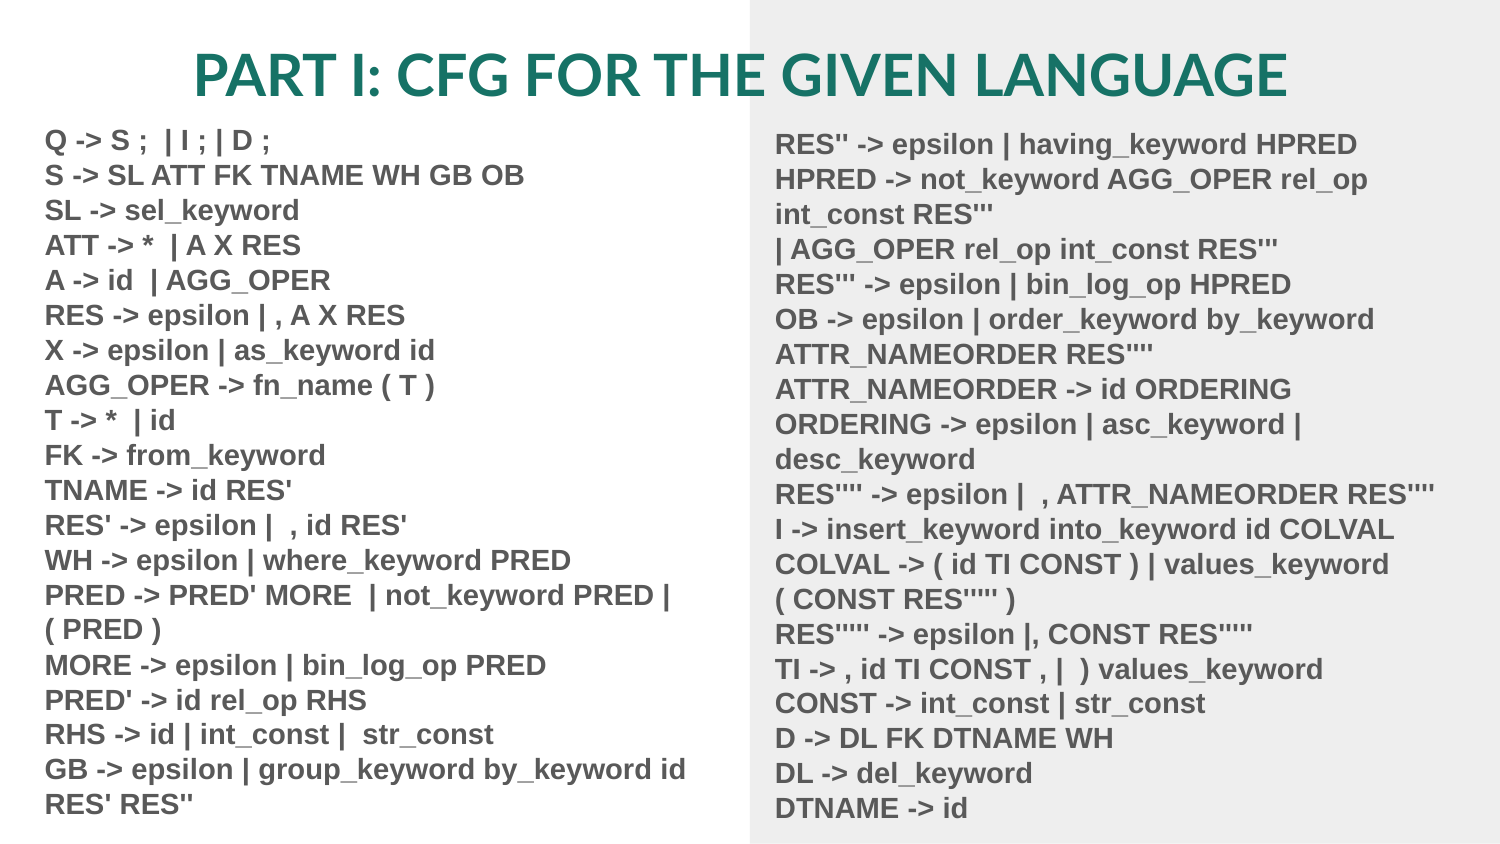

PART I: CFG FOR THE GIVEN LANGUAGE
Q -> S ;  | I ; | D ;
S -> SL ATT FK TNAME WH GB OB
SL -> sel_keyword
ATT -> *  | A X RES
A -> id  | AGG_OPER
RES -> epsilon | , A X RES
X -> epsilon | as_keyword id
AGG_OPER -> fn_name ( T )
T -> *  | id
FK -> from_keyword
TNAME -> id RES'
RES' -> epsilon |  , id RES'
WH -> epsilon | where_keyword PRED
PRED -> PRED' MORE  | not_keyword PRED | ( PRED )
MORE -> epsilon | bin_log_op PRED
PRED' -> id rel_op RHS
RHS -> id | int_const |  str_const
GB -> epsilon | group_keyword by_keyword id RES' RES''
RES'' -> epsilon | having_keyword HPRED
HPRED -> not_keyword AGG_OPER rel_op int_const RES'''
| AGG_OPER rel_op int_const RES'''
RES''' -> epsilon | bin_log_op HPRED
OB -> epsilon | order_keyword by_keyword ATTR_NAMEORDER RES''''
ATTR_NAMEORDER -> id ORDERING
ORDERING -> epsilon | asc_keyword | desc_keyword
RES'''' -> epsilon |  , ATTR_NAMEORDER RES''''
I -> insert_keyword into_keyword id COLVAL
COLVAL -> ( id TI CONST ) | values_keyword ( CONST RES''''' )
RES''''' -> epsilon |, CONST RES'''''
TI -> , id TI CONST , |  ) values_keyword
CONST -> int_const | str_const
D -> DL FK DTNAME WH
DL -> del_keyword
DTNAME -> id